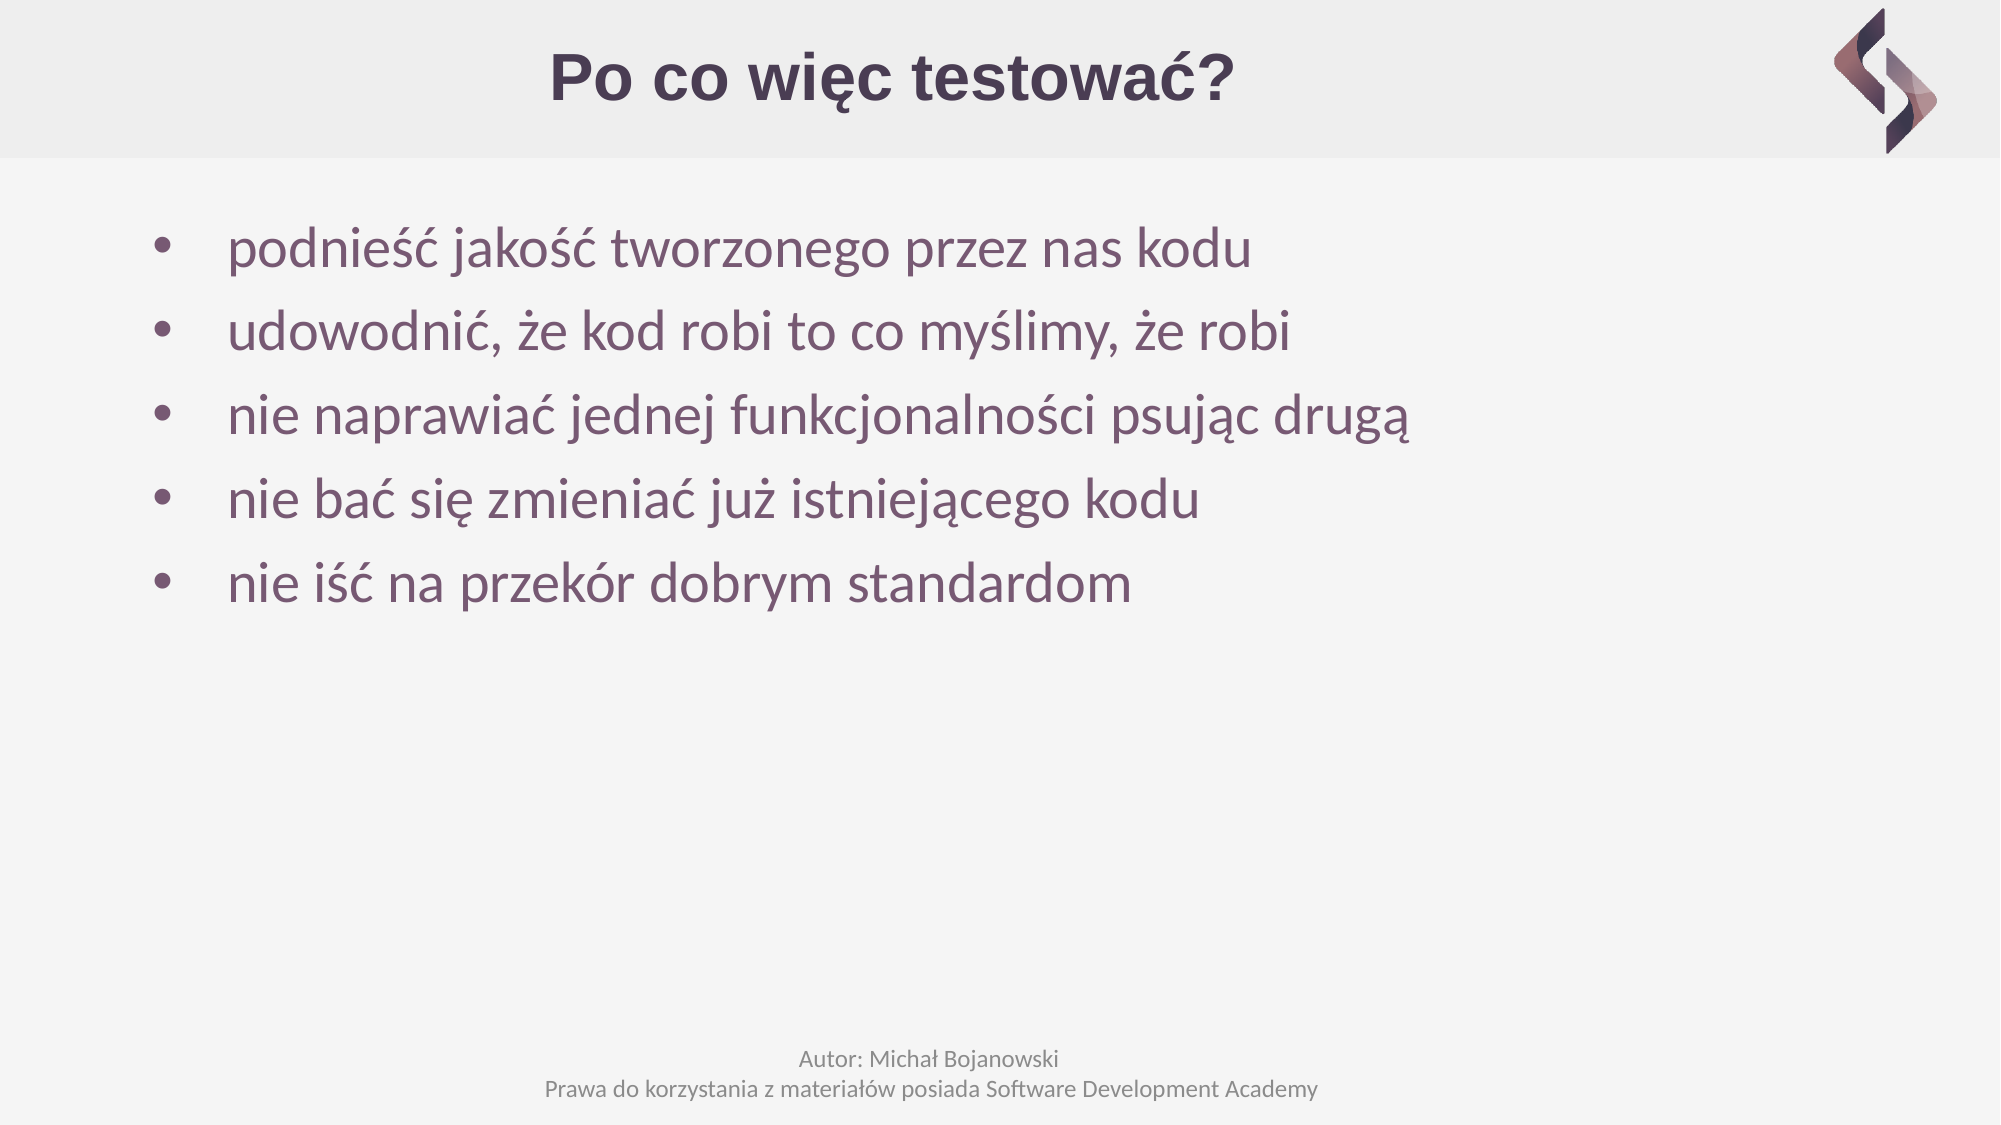

# Po co więc testować?
podnieść jakość tworzonego przez nas kodu
udowodnić, że kod robi to co myślimy, że robi
nie naprawiać jednej funkcjonalności psując drugą
nie bać się zmieniać już istniejącego kodu
nie iść na przekór dobrym standardom

Autor: Michał Bojanowski
Prawa do korzystania z materiałów posiada Software Development Academy